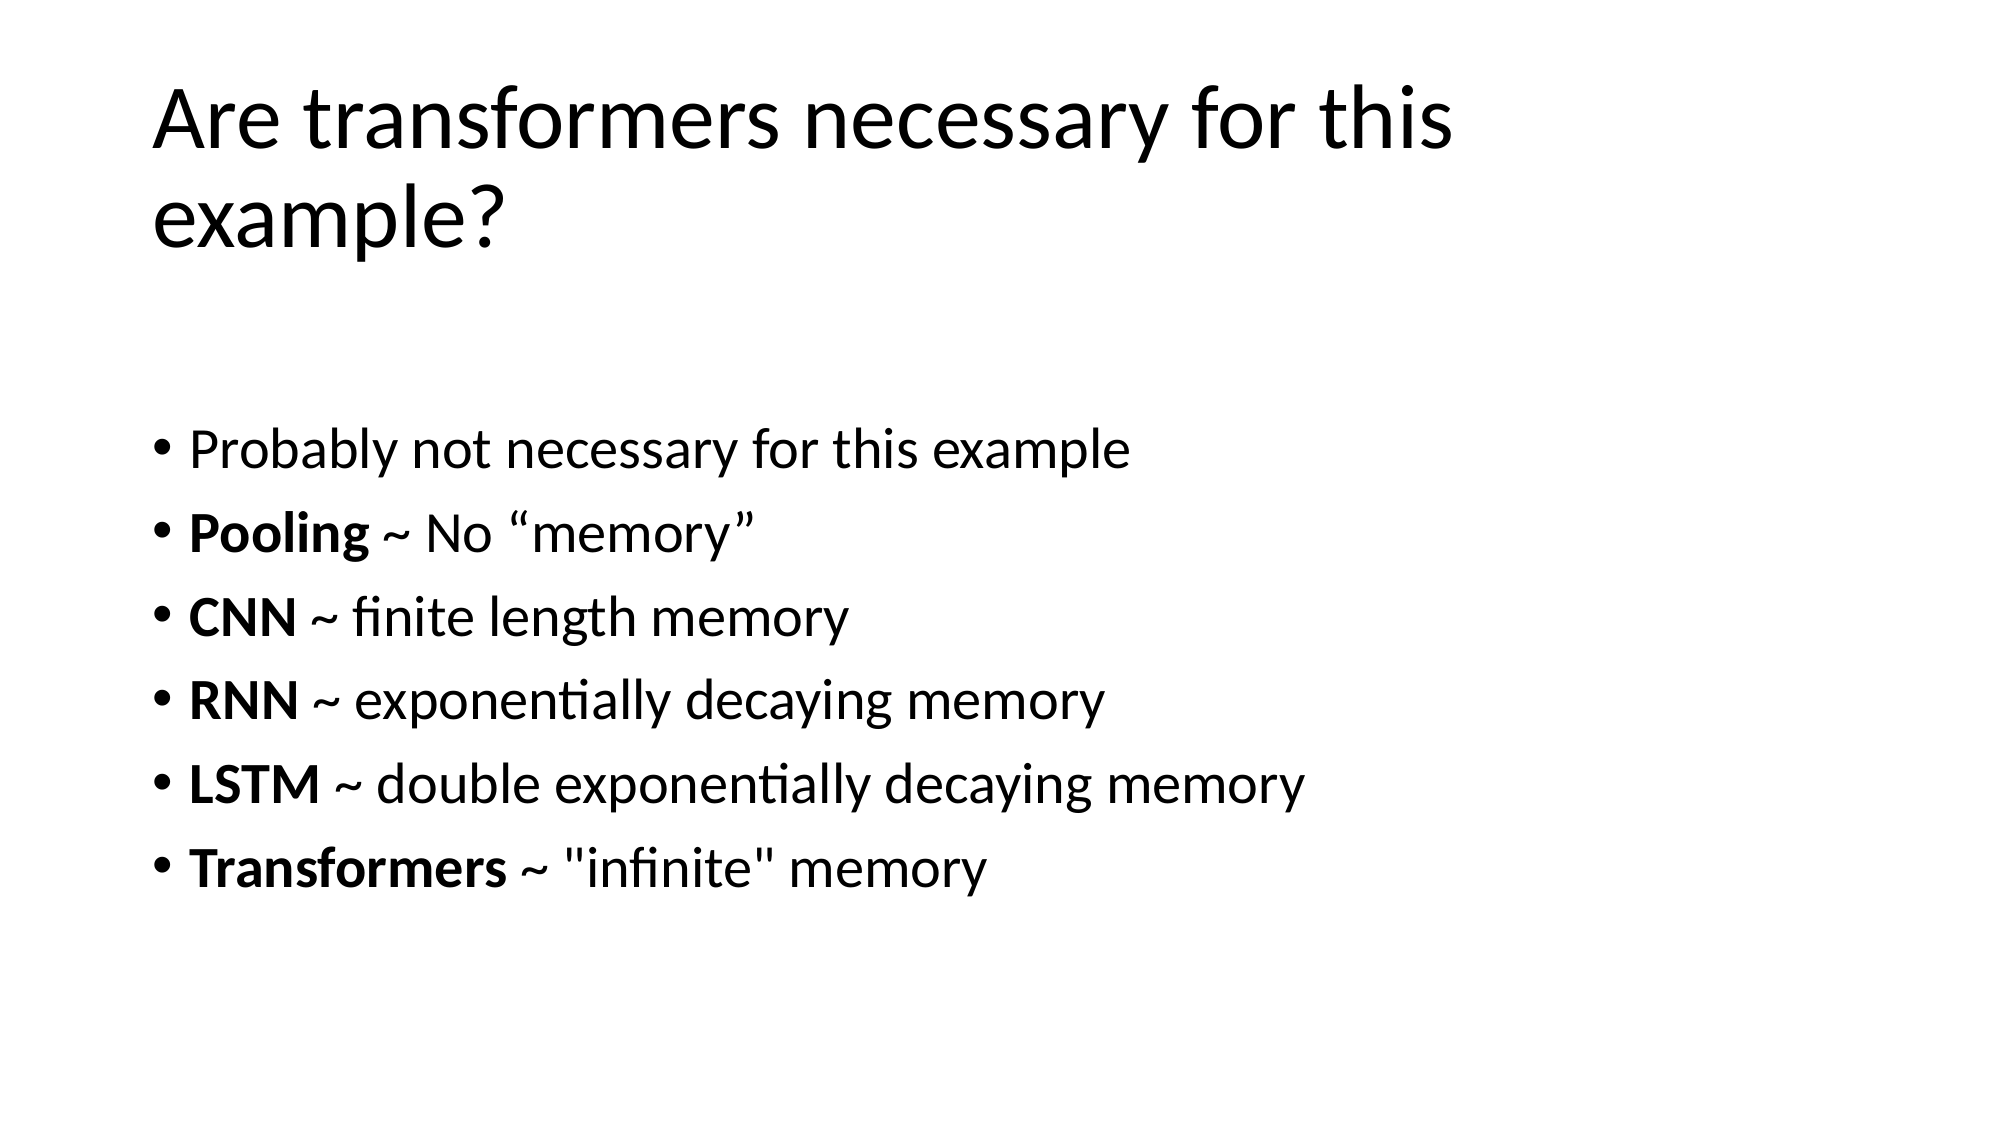

# Are transformers necessary for this example?
Probably not necessary for this example
Pooling ~ No “memory”
CNN ~ finite length memory
RNN ~ exponentially decaying memory
LSTM ~ double exponentially decaying memory
Transformers ~ "infinite" memory